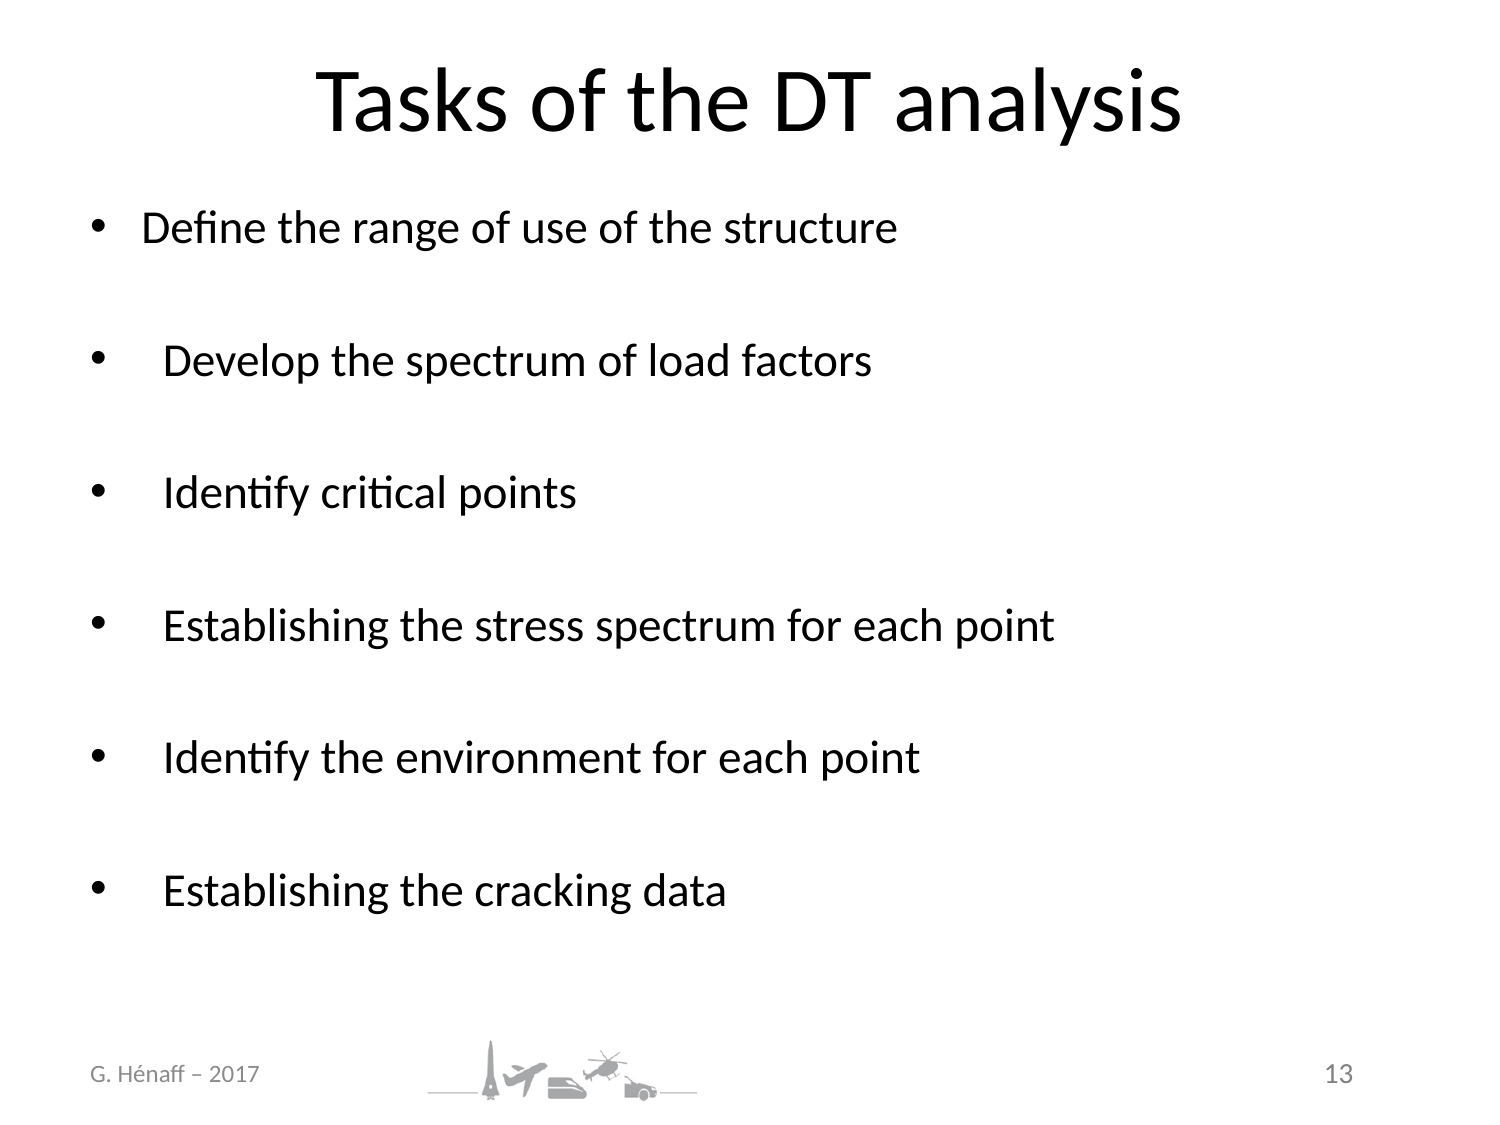

# Tasks of the DT analysis
Define the range of use of the structure

  Develop the spectrum of load factors

  Identify critical points

  Establishing the stress spectrum for each point

  Identify the environment for each point

  Establishing the cracking data
G. Hénaff – 2017